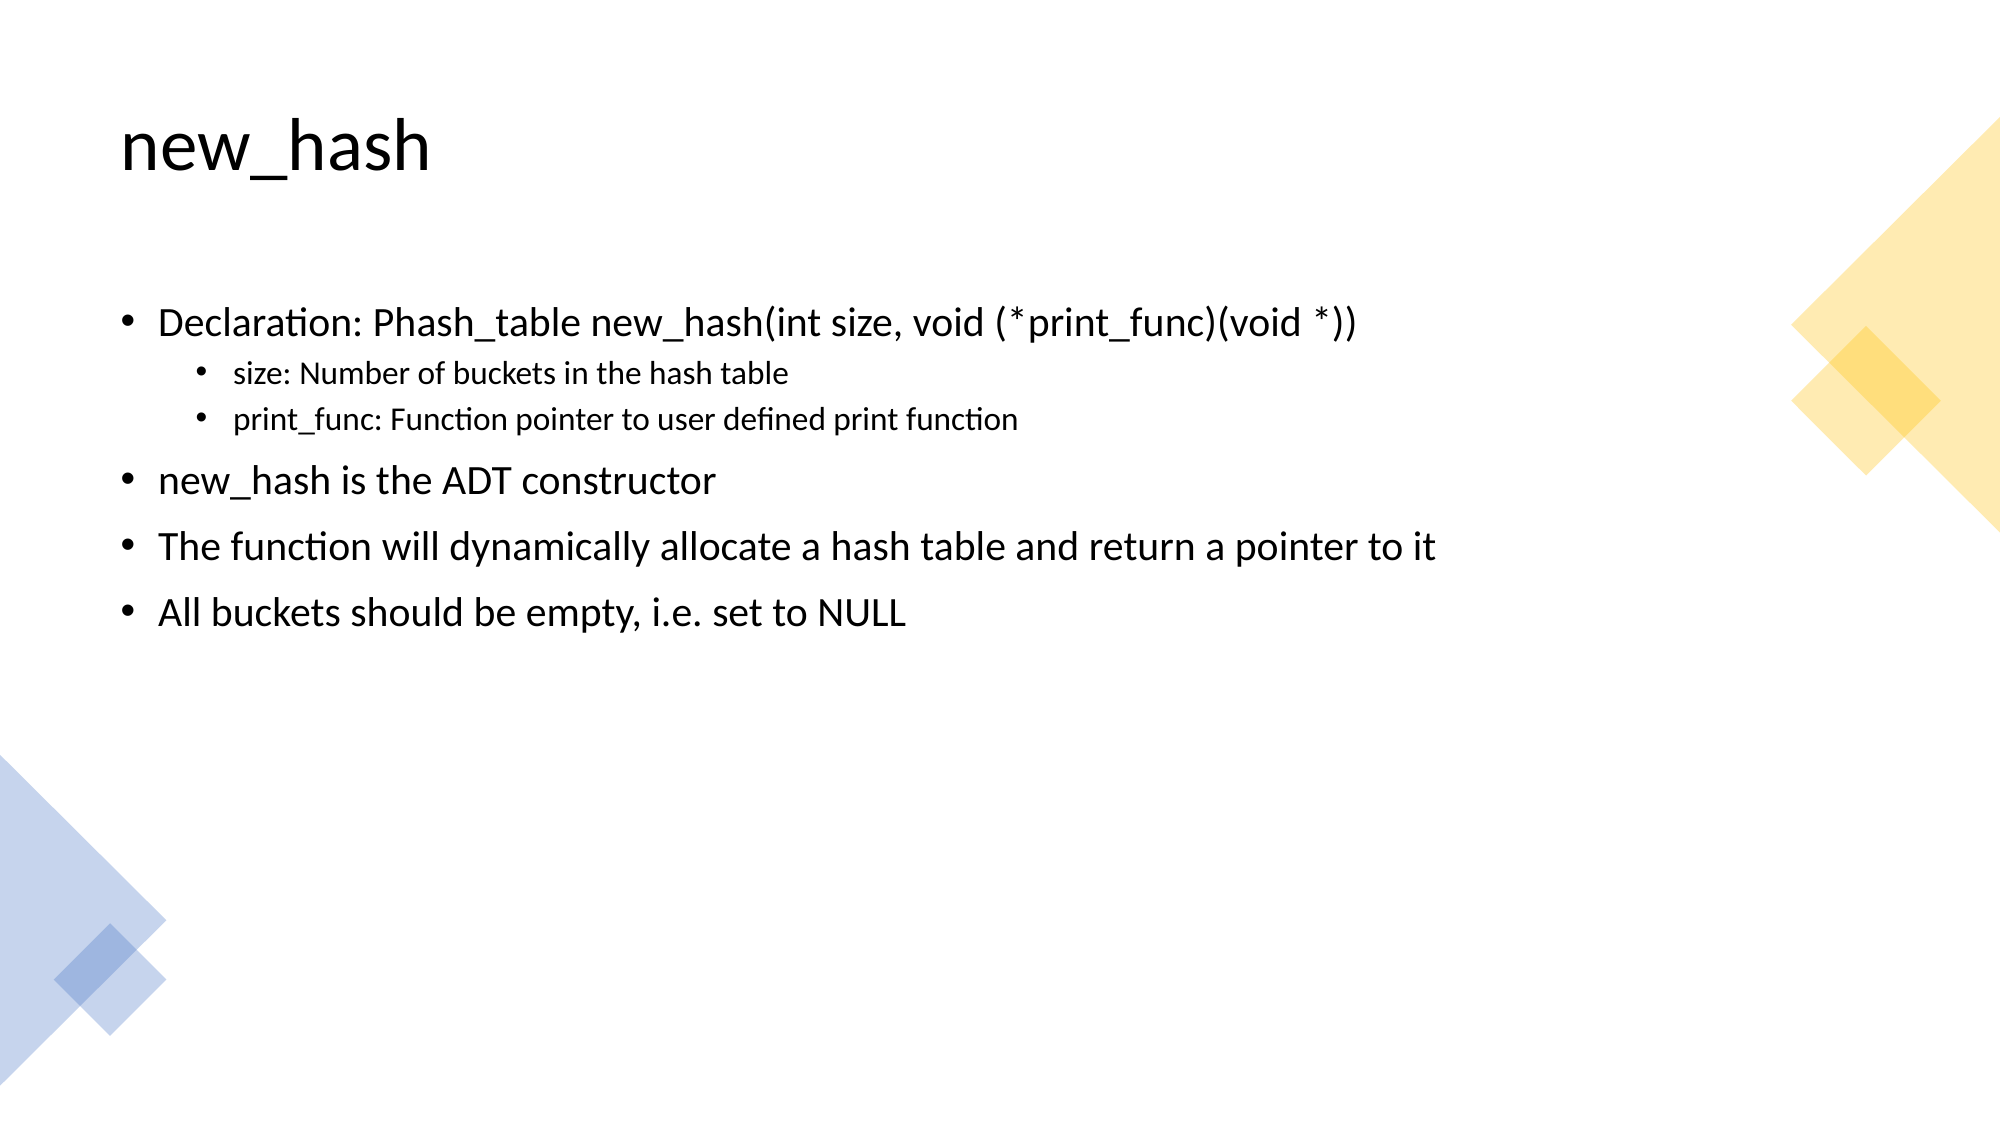

# new_hash

Declaration: Phash_table new_hash(int size, void (*print_func)(void *))
size: Number of buckets in the hash table
print_func: Function pointer to user defined print function
new_hash is the ADT constructor
The function will dynamically allocate a hash table and return a pointer to it
All buckets should be empty, i.e. set to NULL